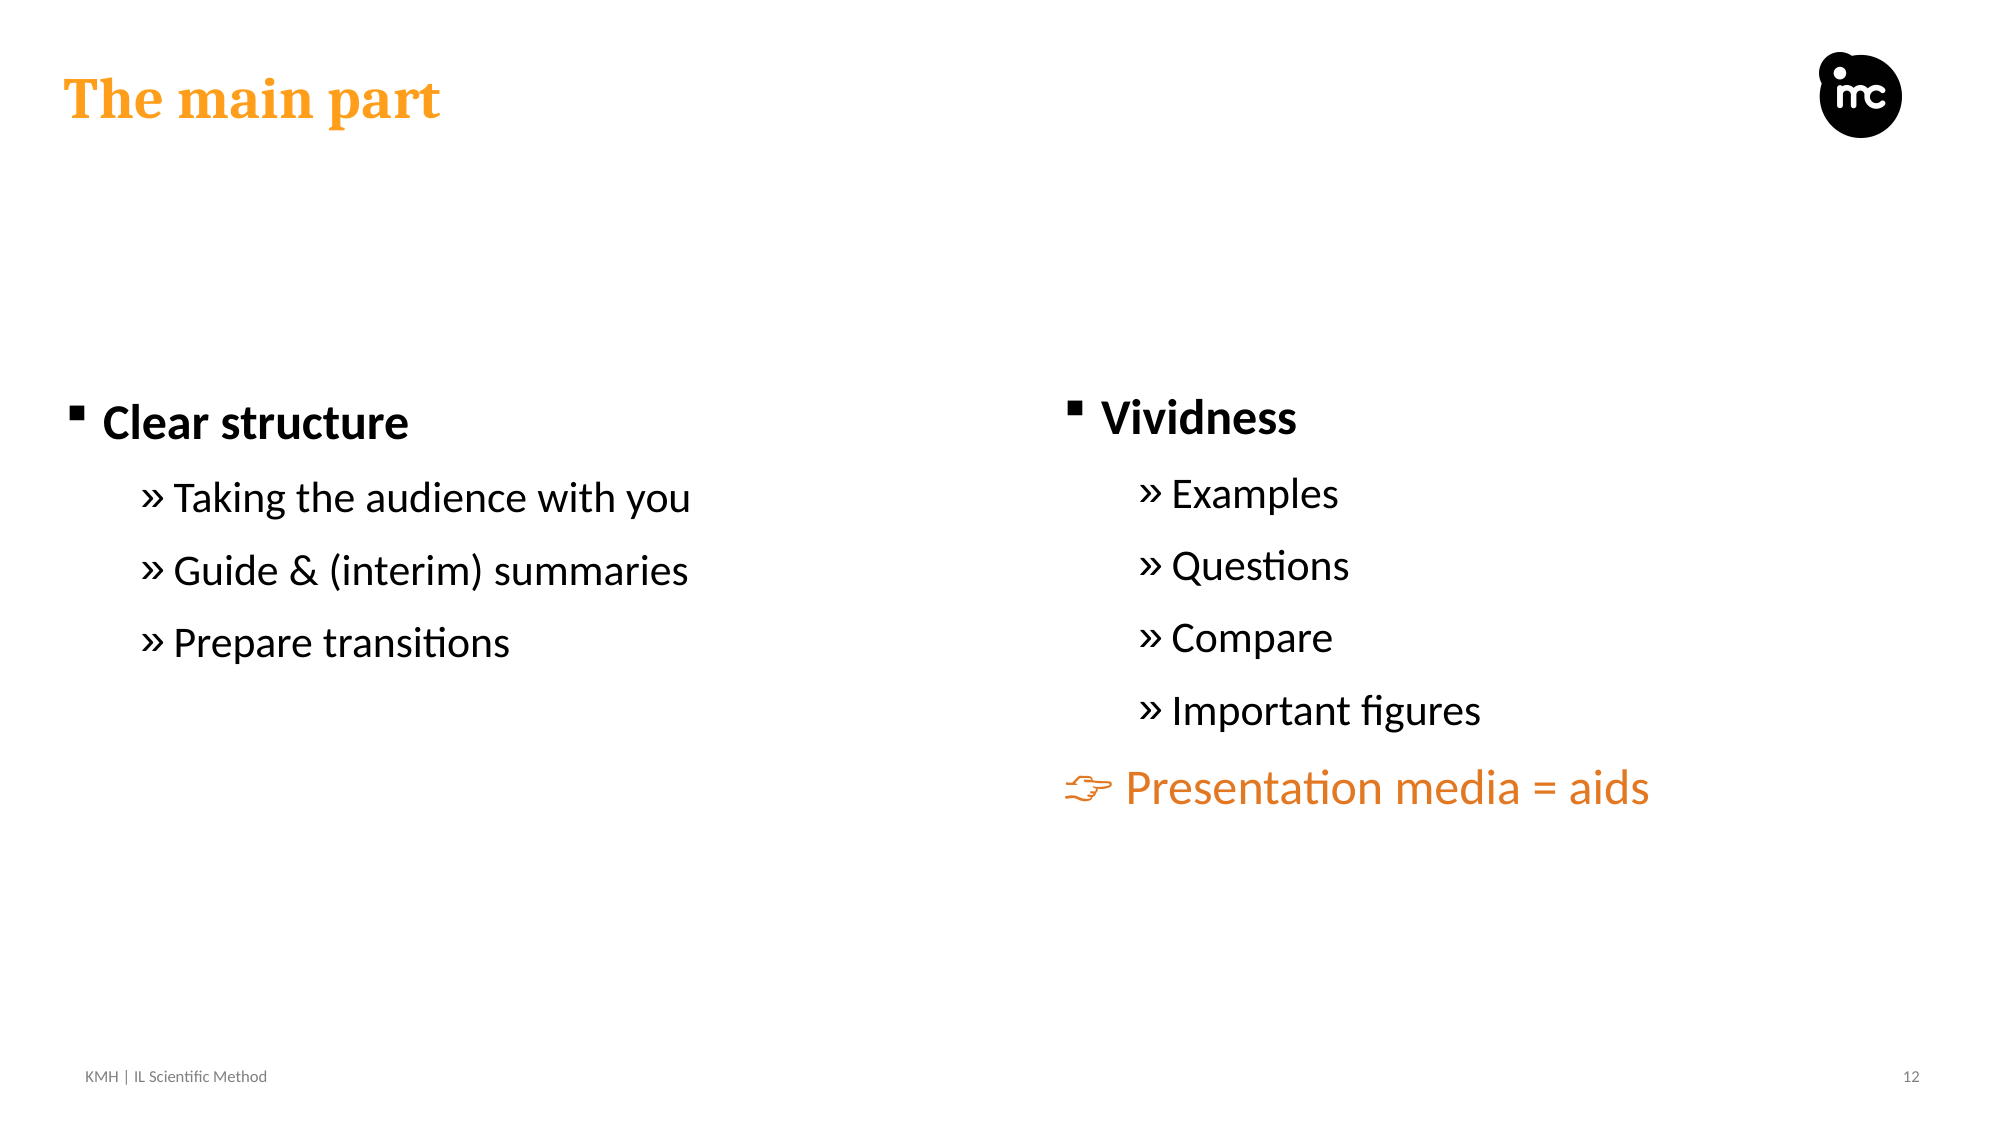

# The main part
Vividness
Examples
Questions
Compare
Important figures
👉 Presentation media = aids
Clear structure
Taking the audience with you
Guide & (interim) summaries
Prepare transitions